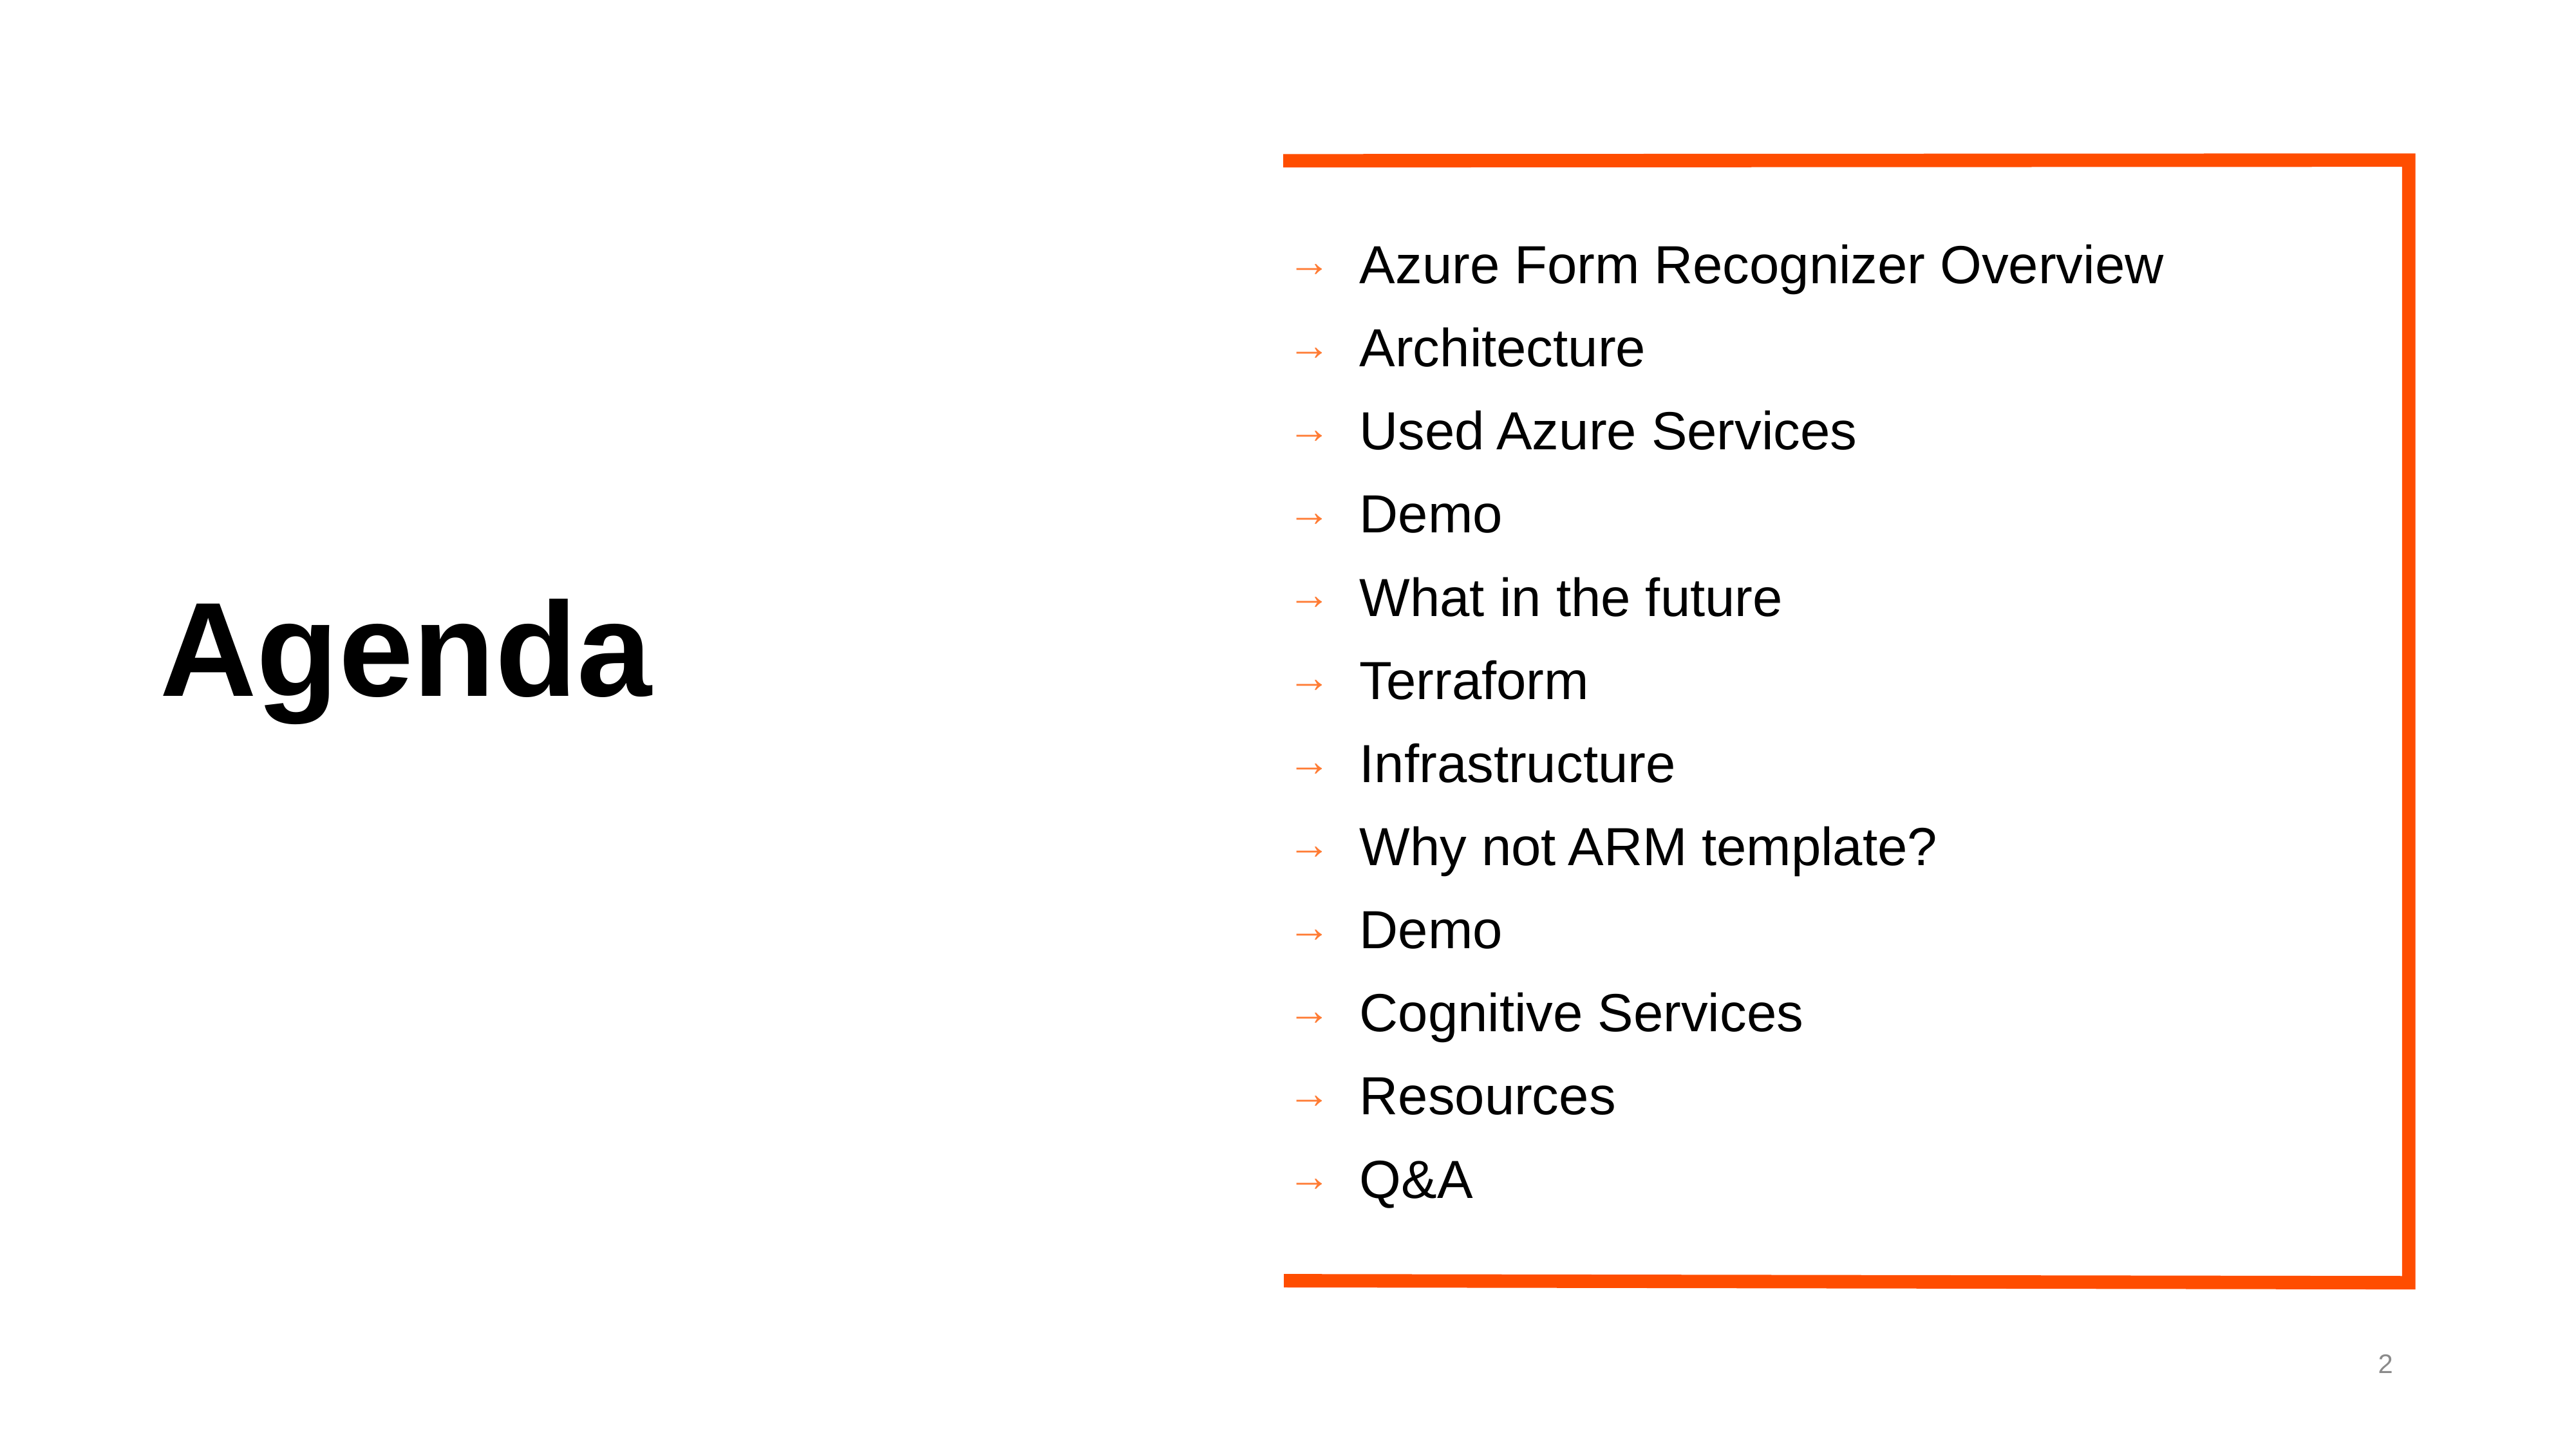

Azure Form Recognizer Overview
Architecture
Used Azure Services
Demo
What in the future
Terraform
Infrastructure
Why not ARM template?
Demo
Cognitive Services
Resources
Q&A
# Agenda
2